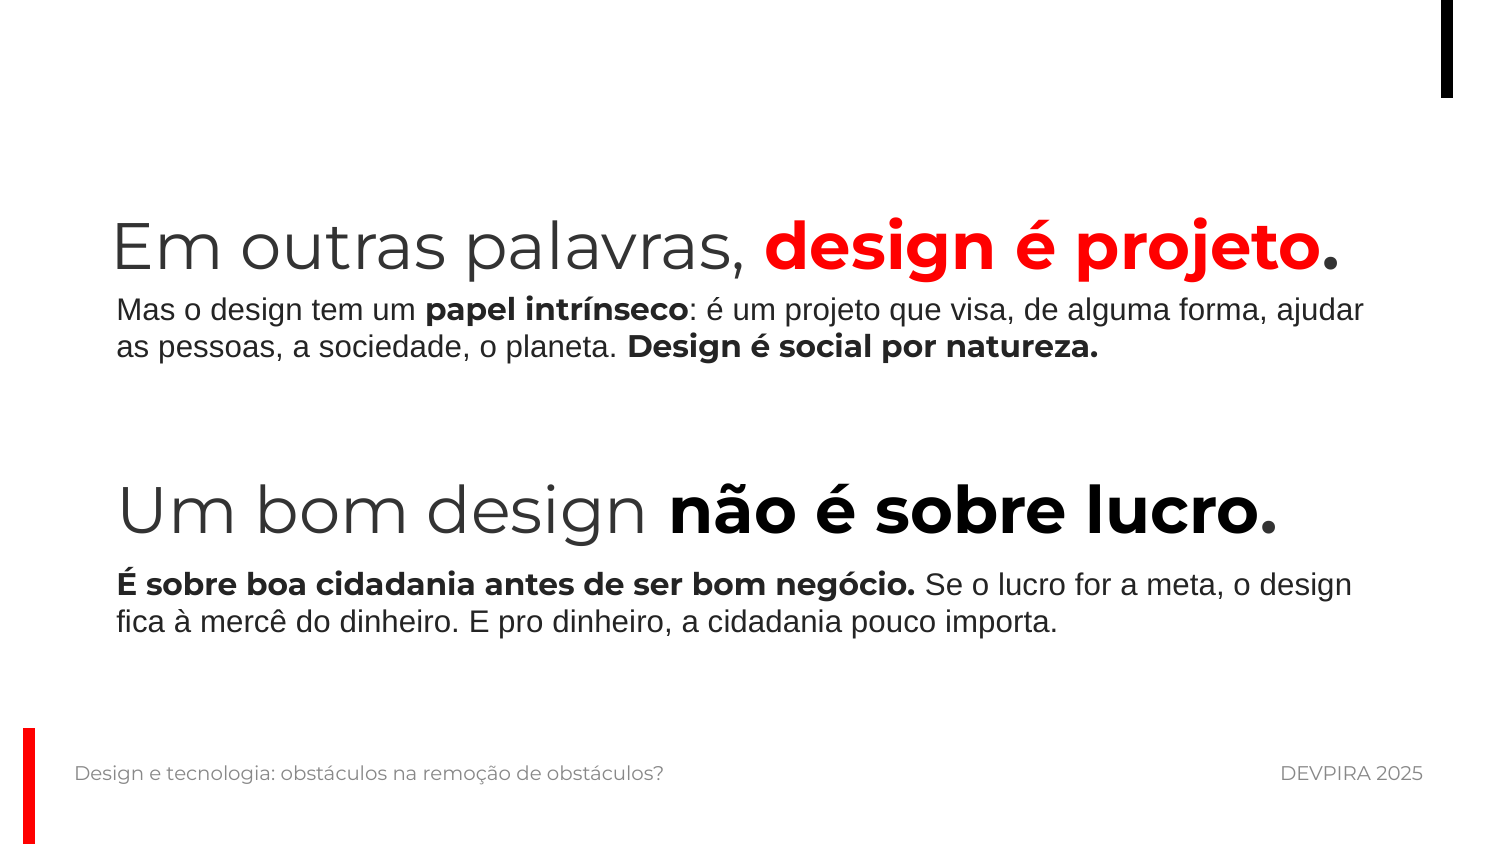

Em outras palavras, design é projeto.
Mas o design tem um papel intrínseco: é um projeto que visa, de alguma forma, ajudar as pessoas, a sociedade, o planeta. Design é social por natureza.
Um bom design não é sobre lucro.
É sobre boa cidadania antes de ser bom negócio. Se o lucro for a meta, o design fica à mercê do dinheiro. E pro dinheiro, a cidadania pouco importa.
Design e tecnologia: obstáculos na remoção de obstáculos?
DEVPIRA 2025